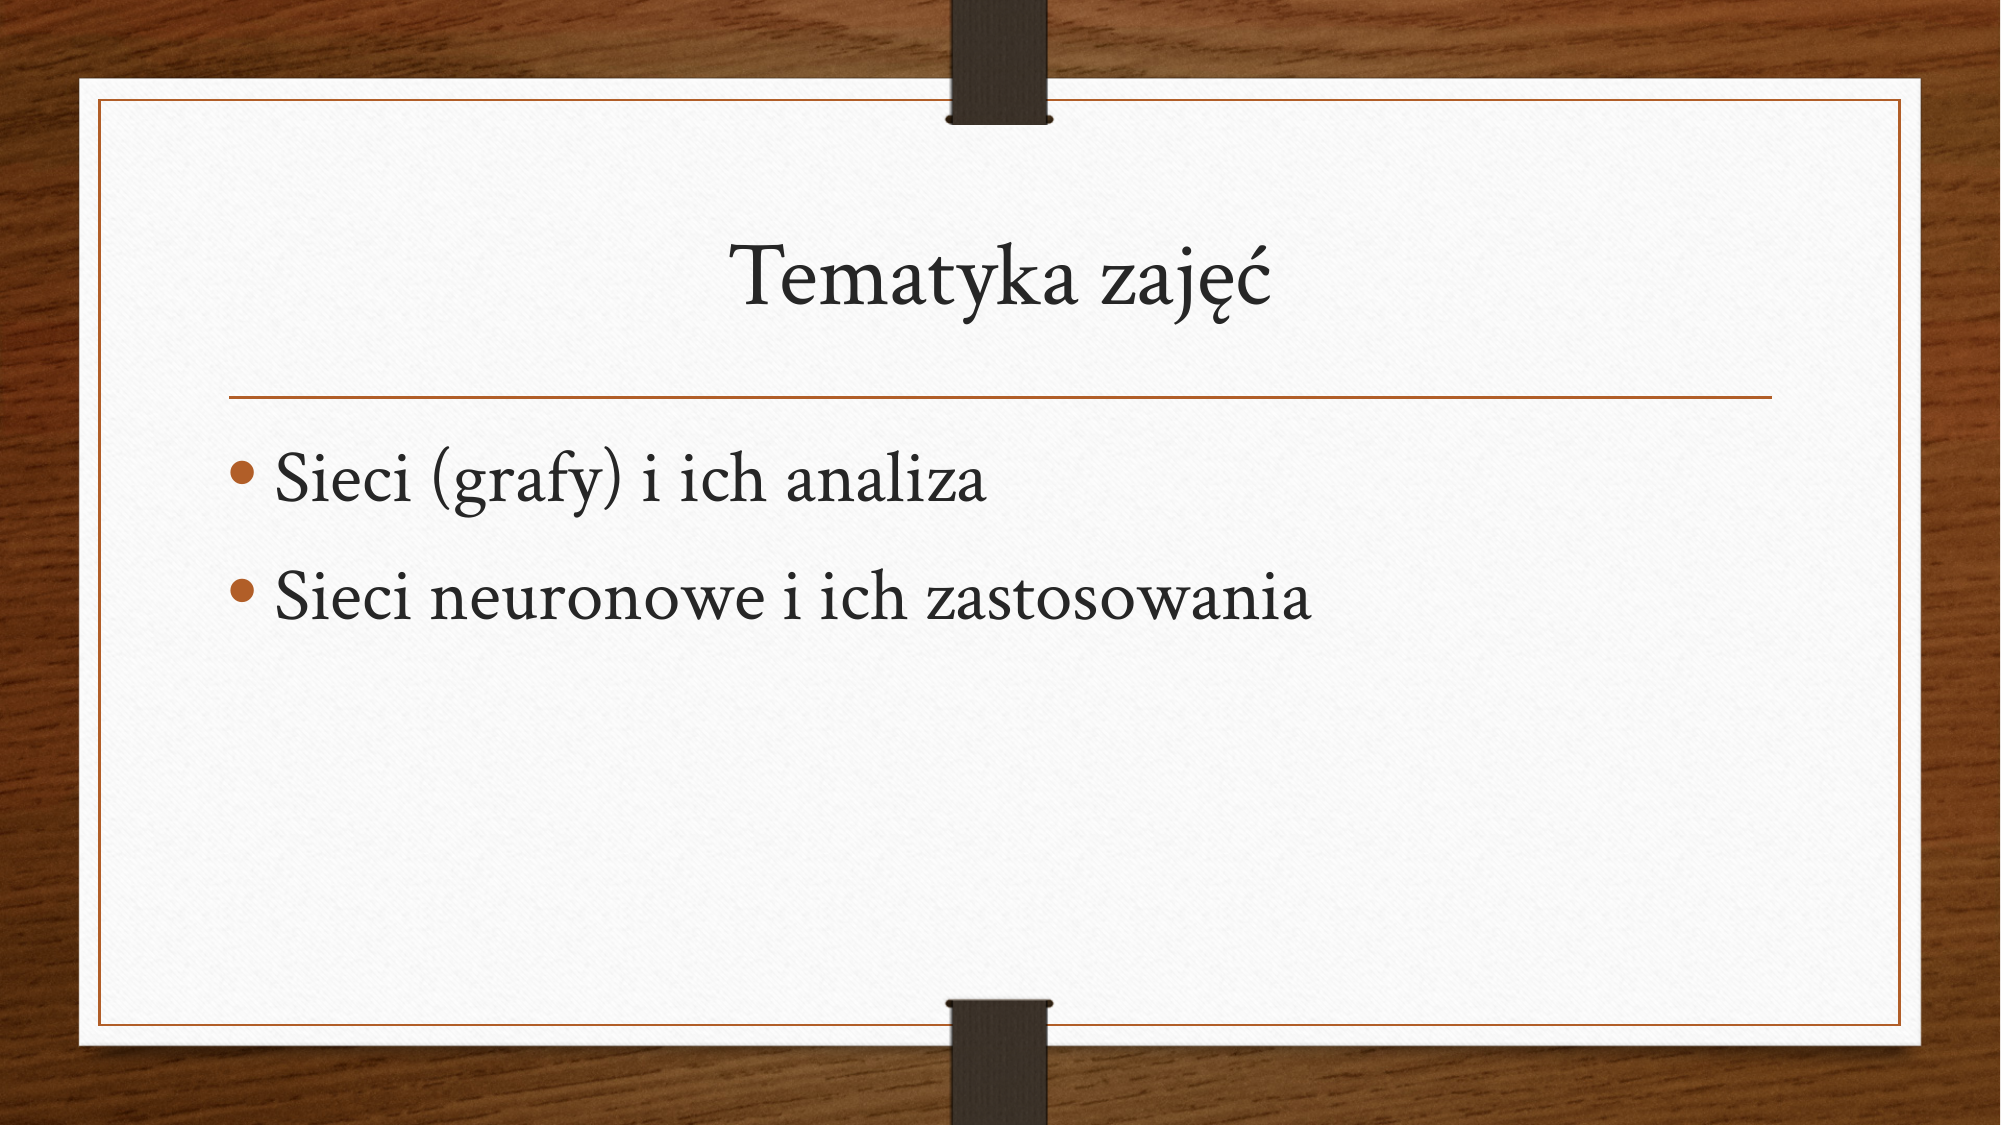

# Tematyka zajęć
Sieci (grafy) i ich analiza
Sieci neuronowe i ich zastosowania